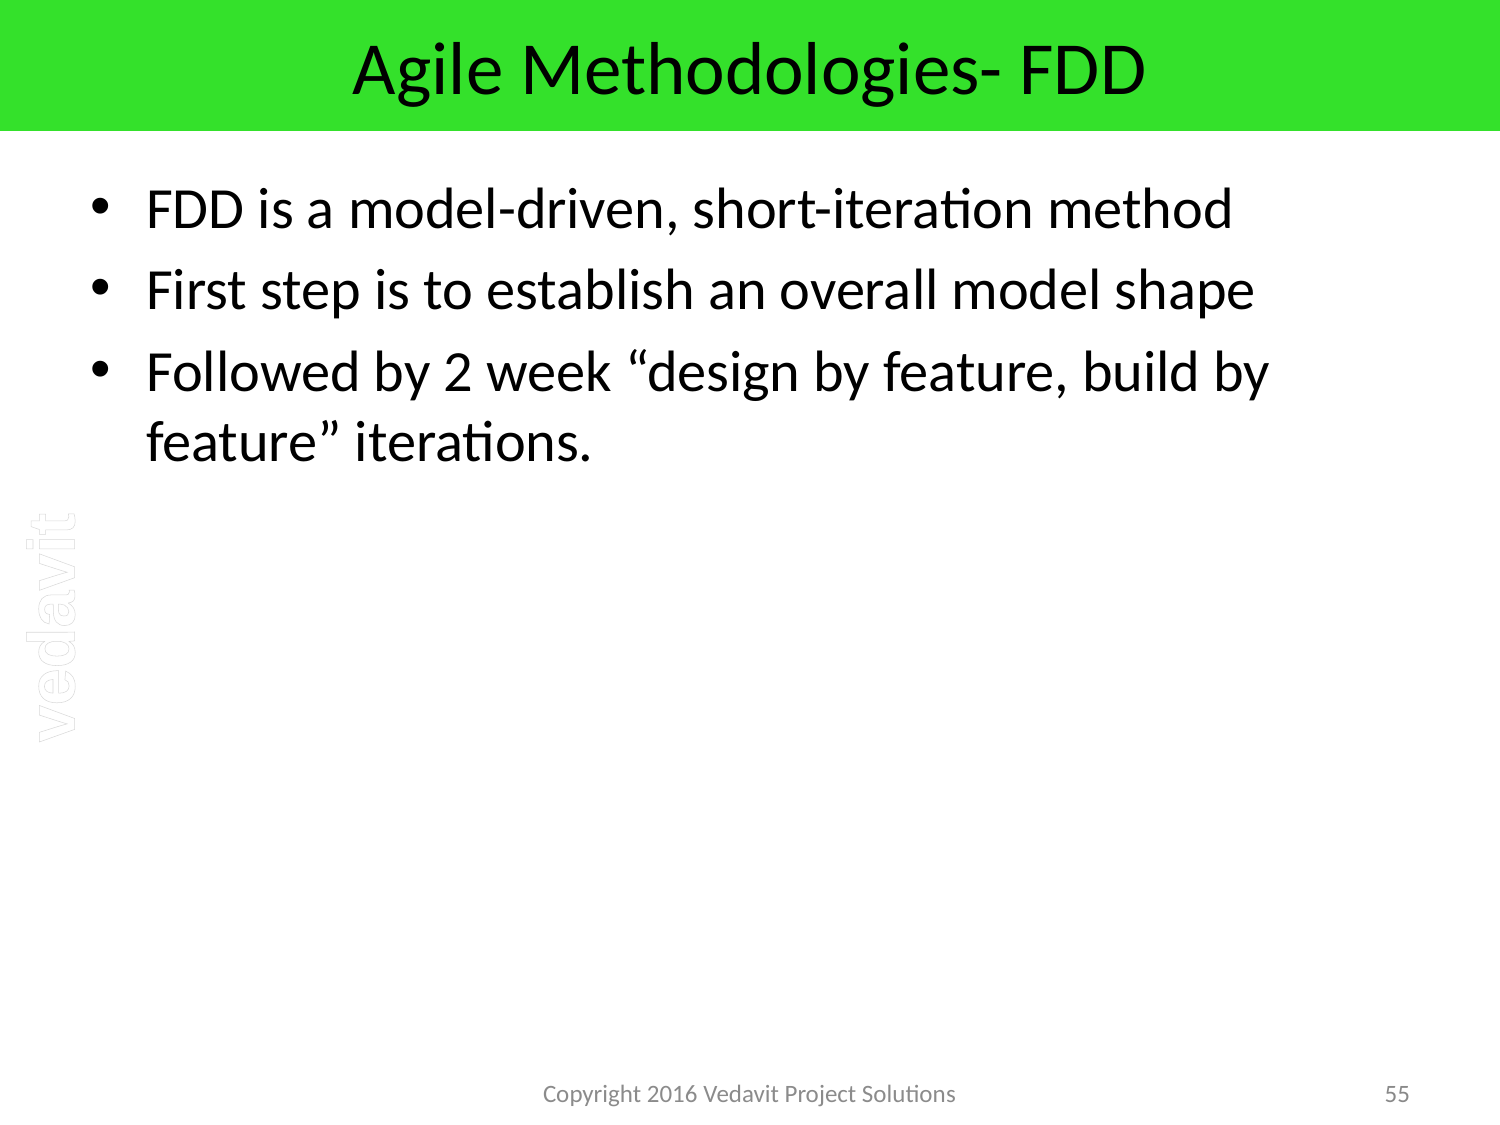

# Agile Methodologies- FDD
FDD is a model-driven, short-iteration method
First step is to establish an overall model shape
Followed by 2 week “design by feature, build by feature” iterations.
Copyright 2016 Vedavit Project Solutions
55